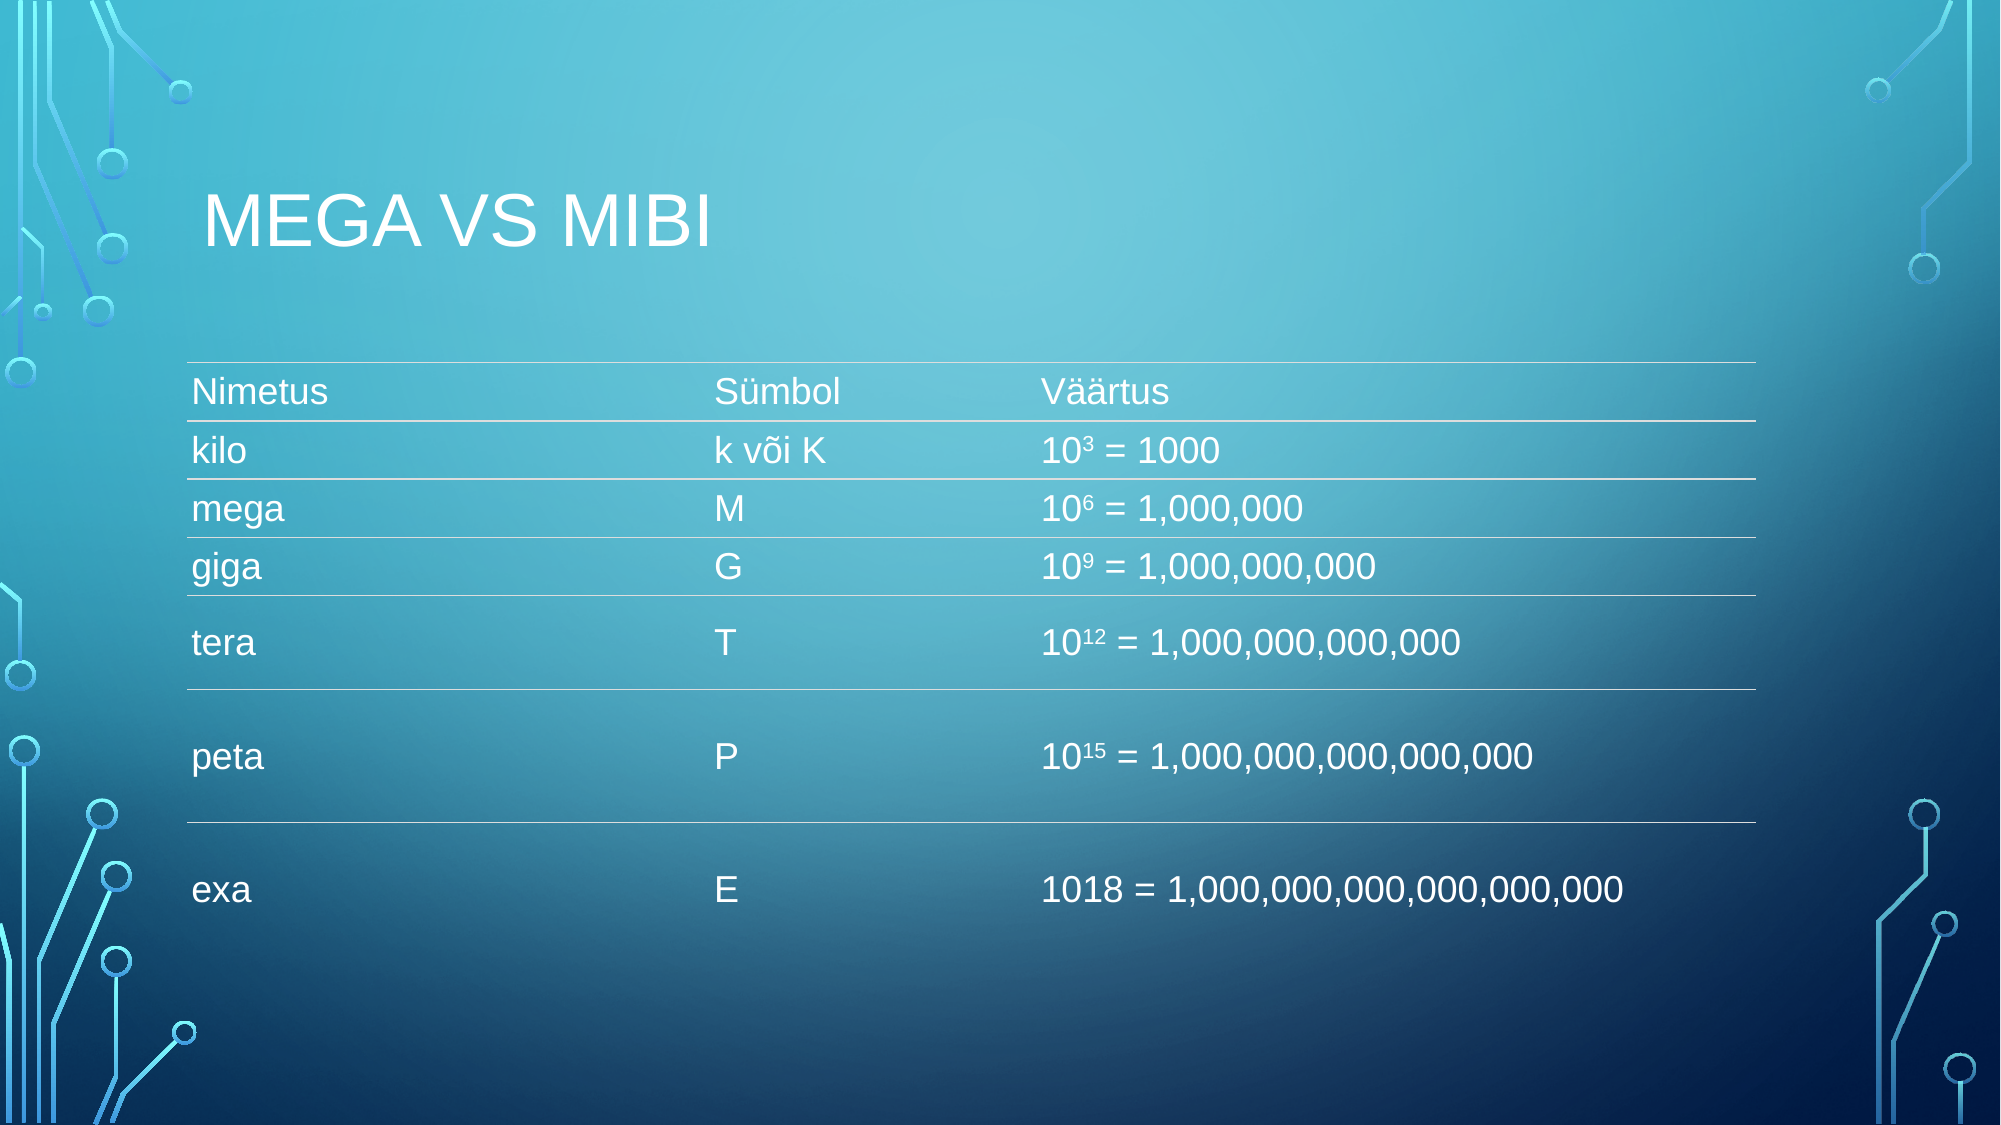

# MEGA VS MIBI
| Nimetus | Sümbol | Väärtus |
| --- | --- | --- |
| kilo | k või K | 103 = 1000 |
| mega | M | 106 = 1,000,000 |
| giga | G | 109 = 1,000,000,000 |
| tera | T | 1012 = 1,000,000,000,000 |
| peta | P | 1015 = 1,000,000,000,000,000 |
| exa | E | 1018 = 1,000,000,000,000,000,000 |